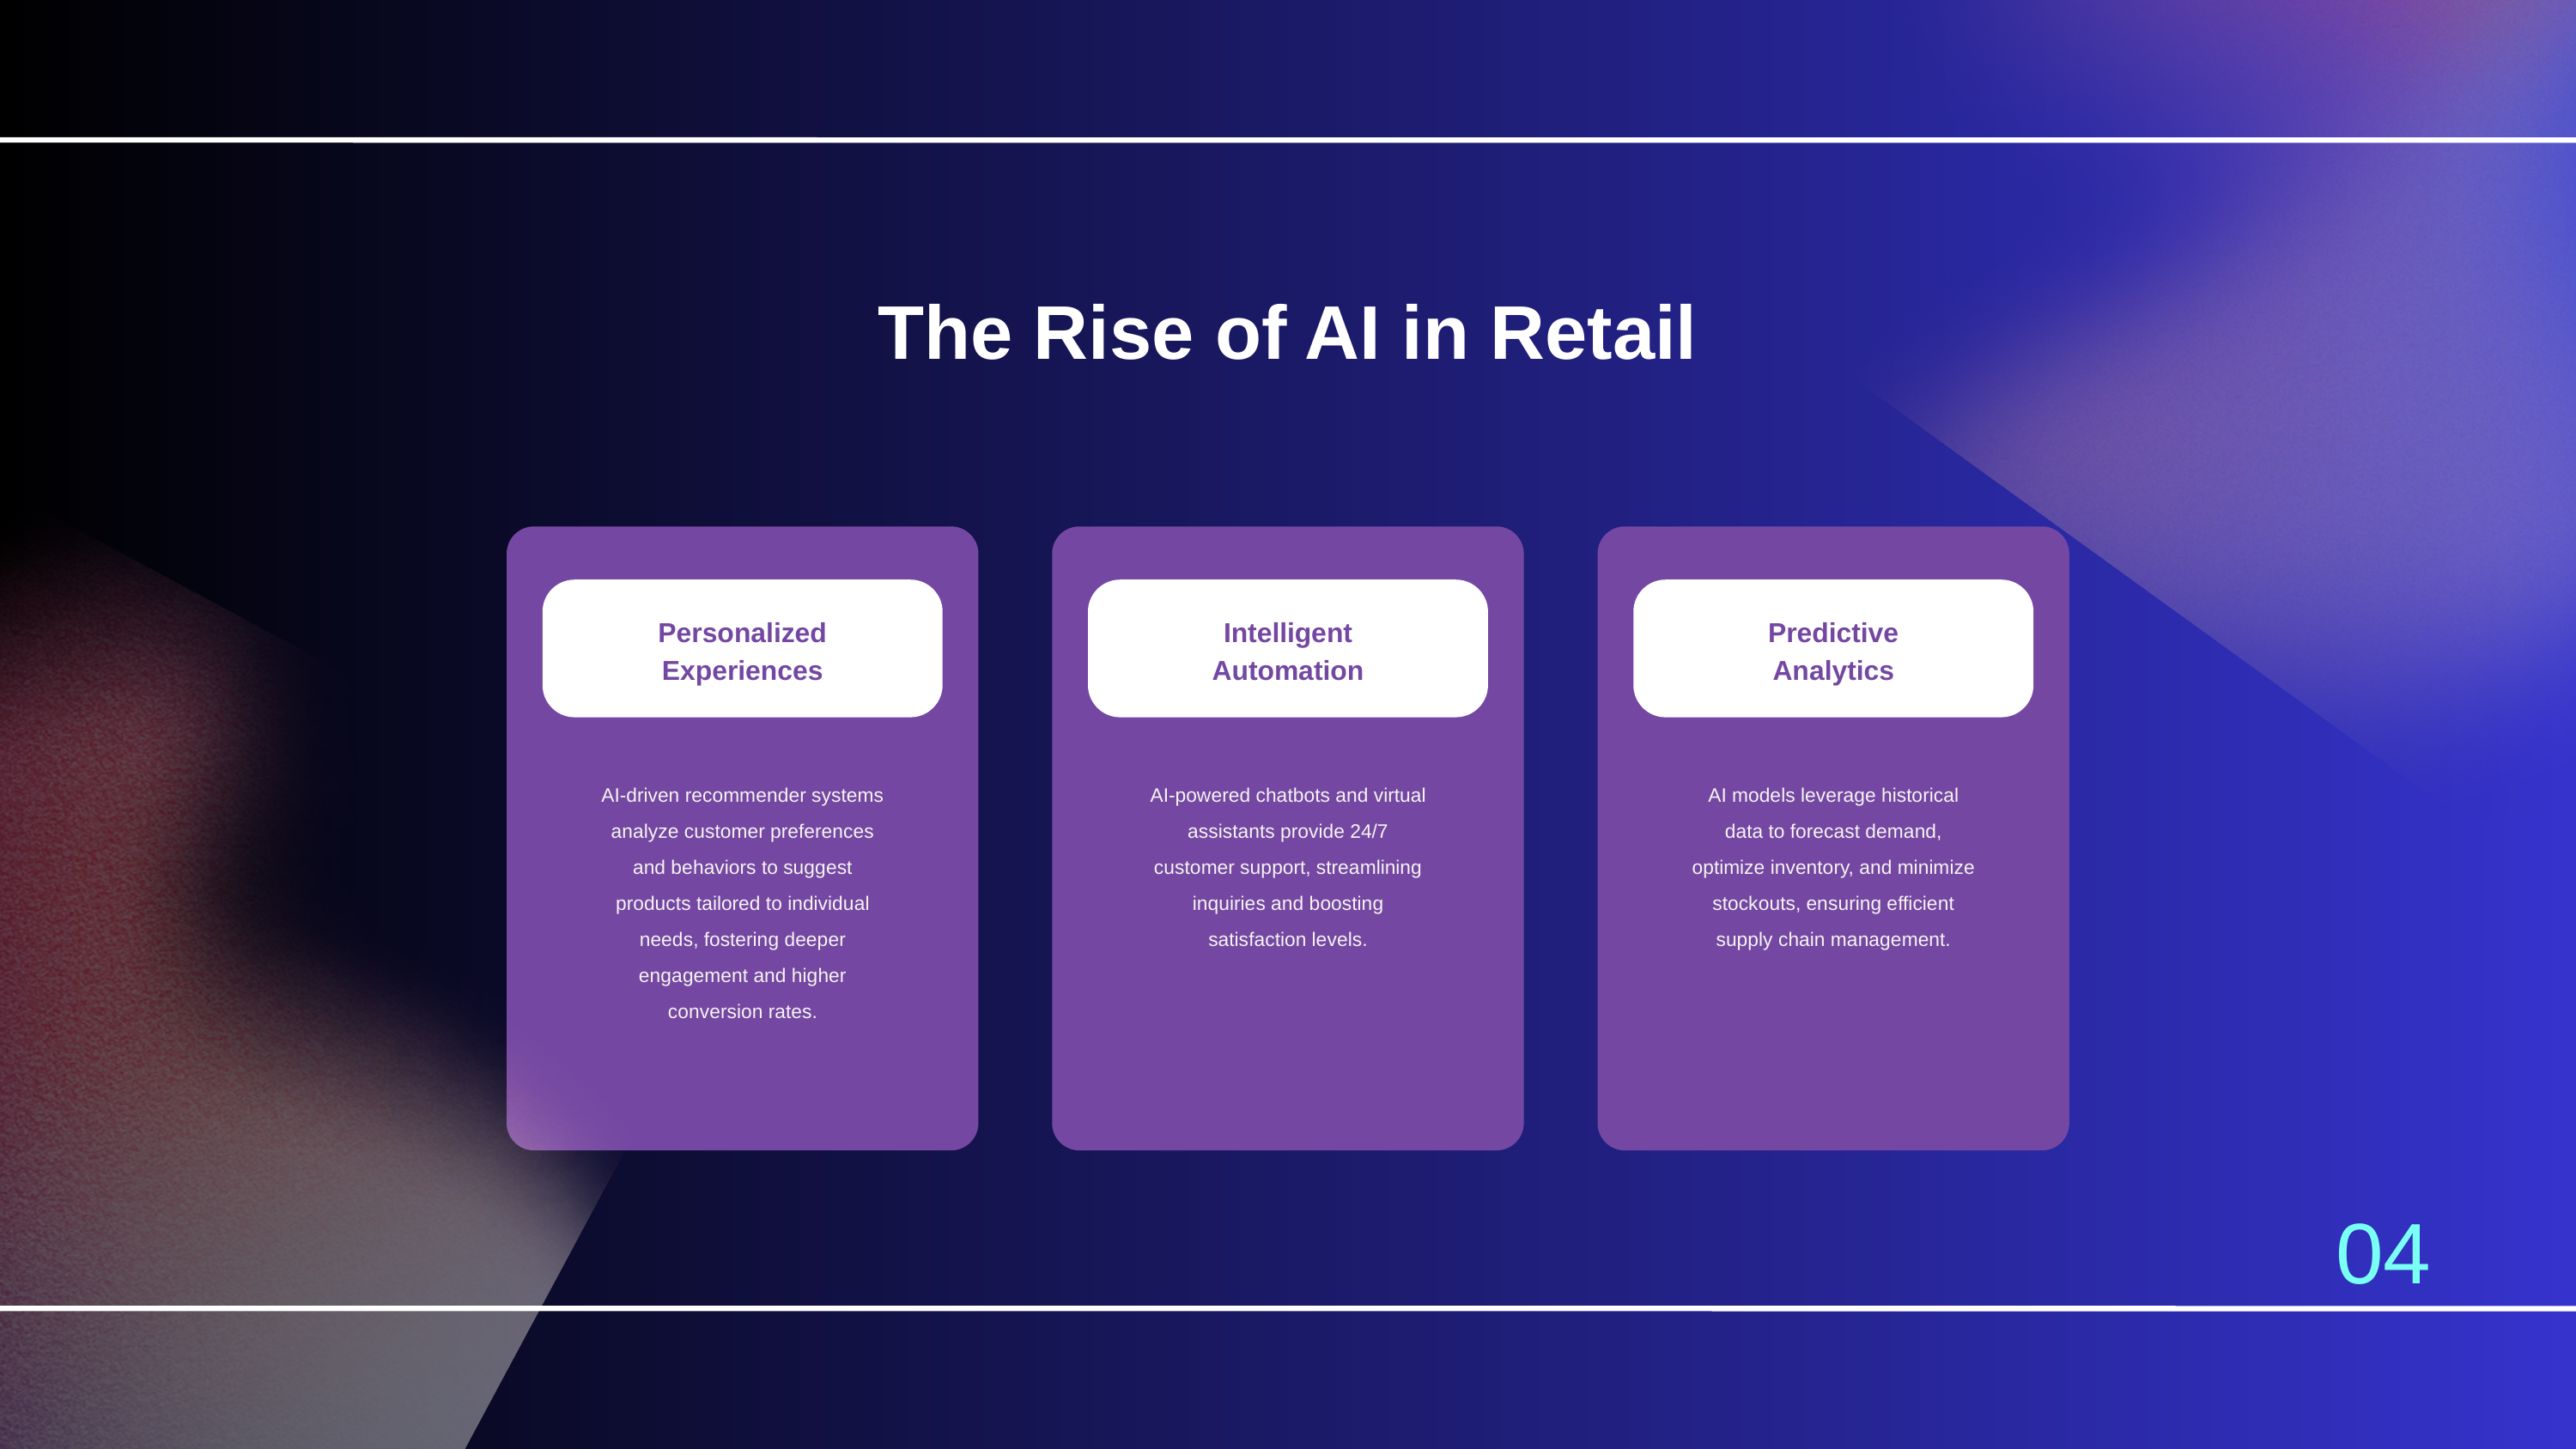

The Rise of AI in Retail

Personalized Experiences
Intelligent Automation
Predictive Analytics

AI-driven recommender systems analyze customer preferences and behaviors to suggest products tailored to individual needs, fostering deeper engagement and higher conversion rates.
AI-powered chatbots and virtual assistants provide 24/7 customer support, streamlining inquiries and boosting satisfaction levels.
AI models leverage historical data to forecast demand, optimize inventory, and minimize stockouts, ensuring efficient supply chain management.
04